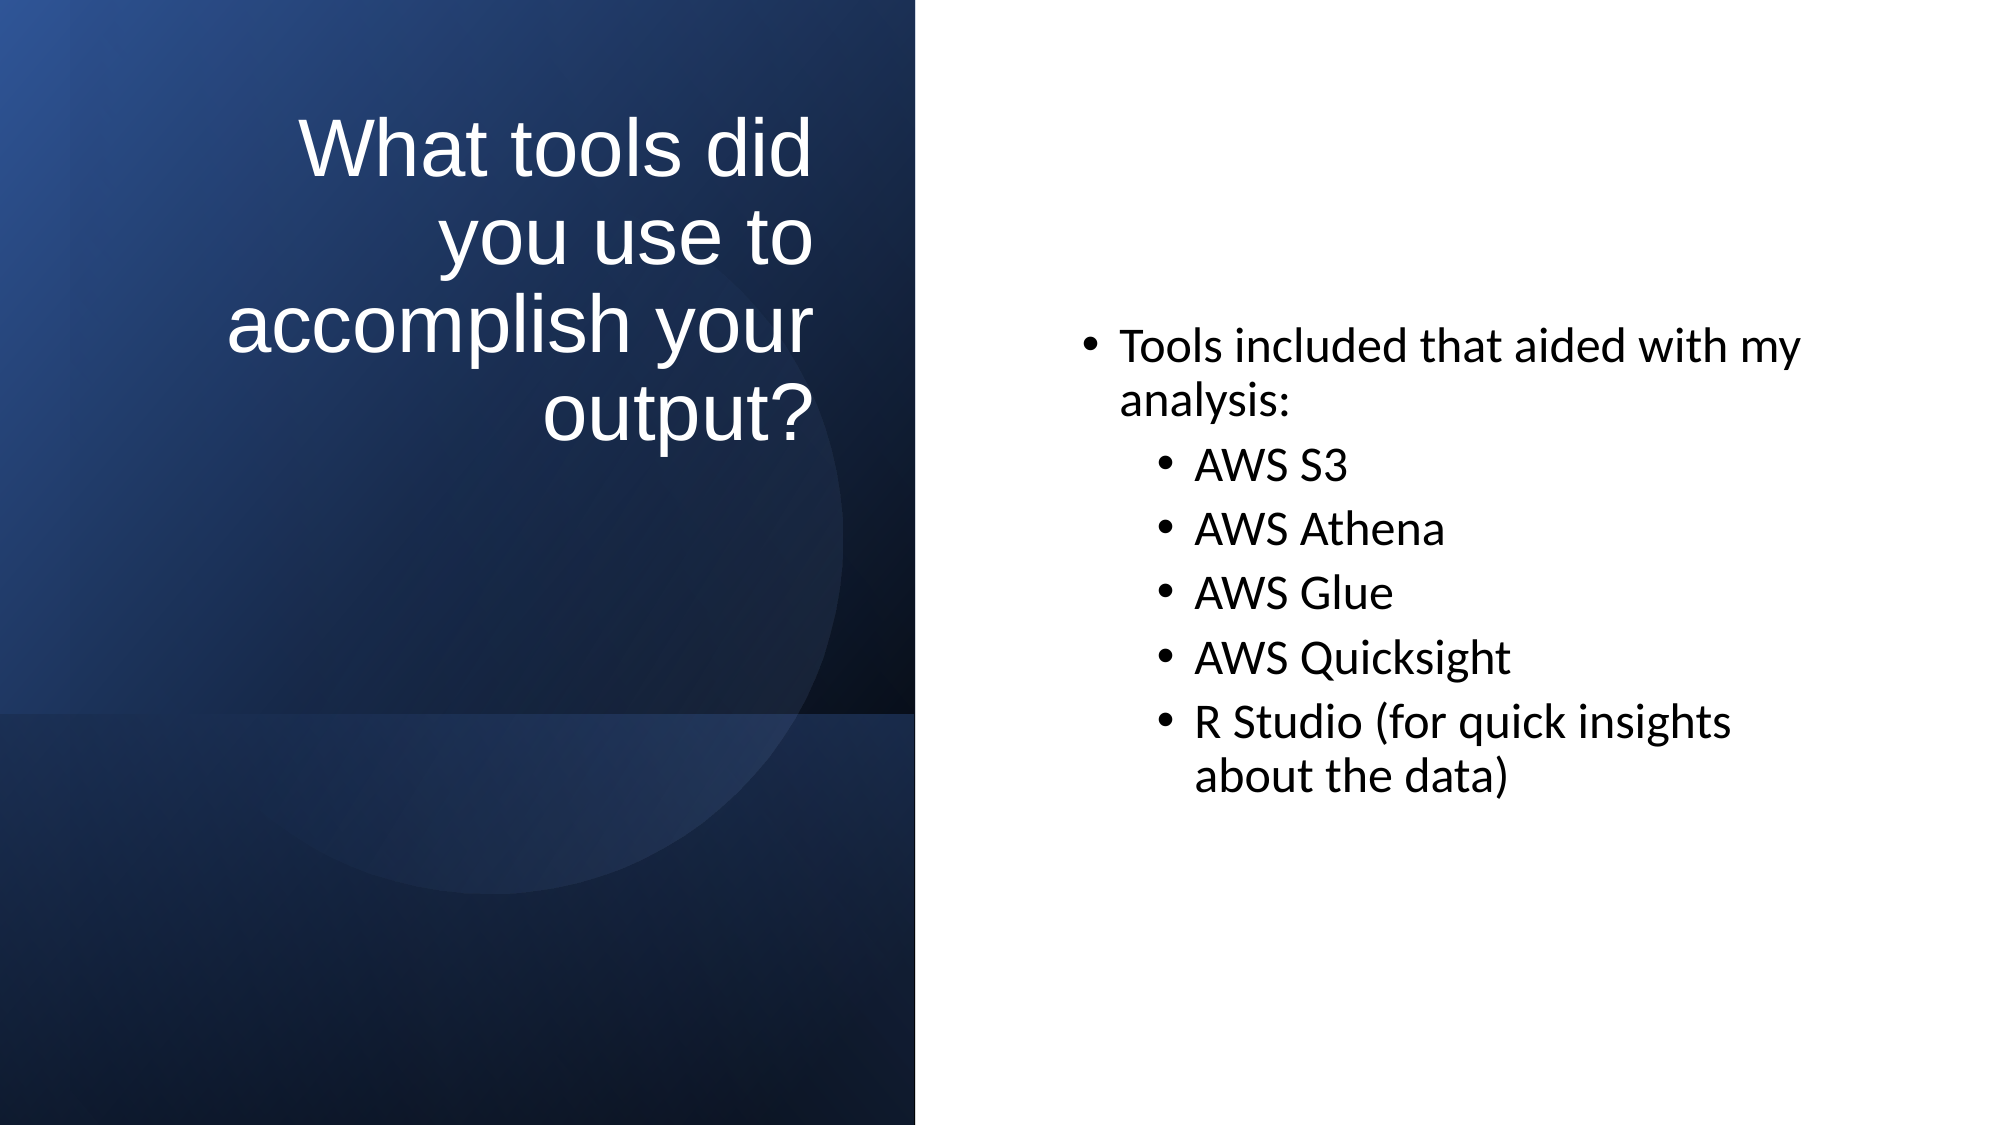

# What tools did you use to accomplish your output?

Tools included that aided with my analysis:
AWS S3
AWS Athena
AWS Glue
AWS Quicksight
R Studio (for quick insights about the data)